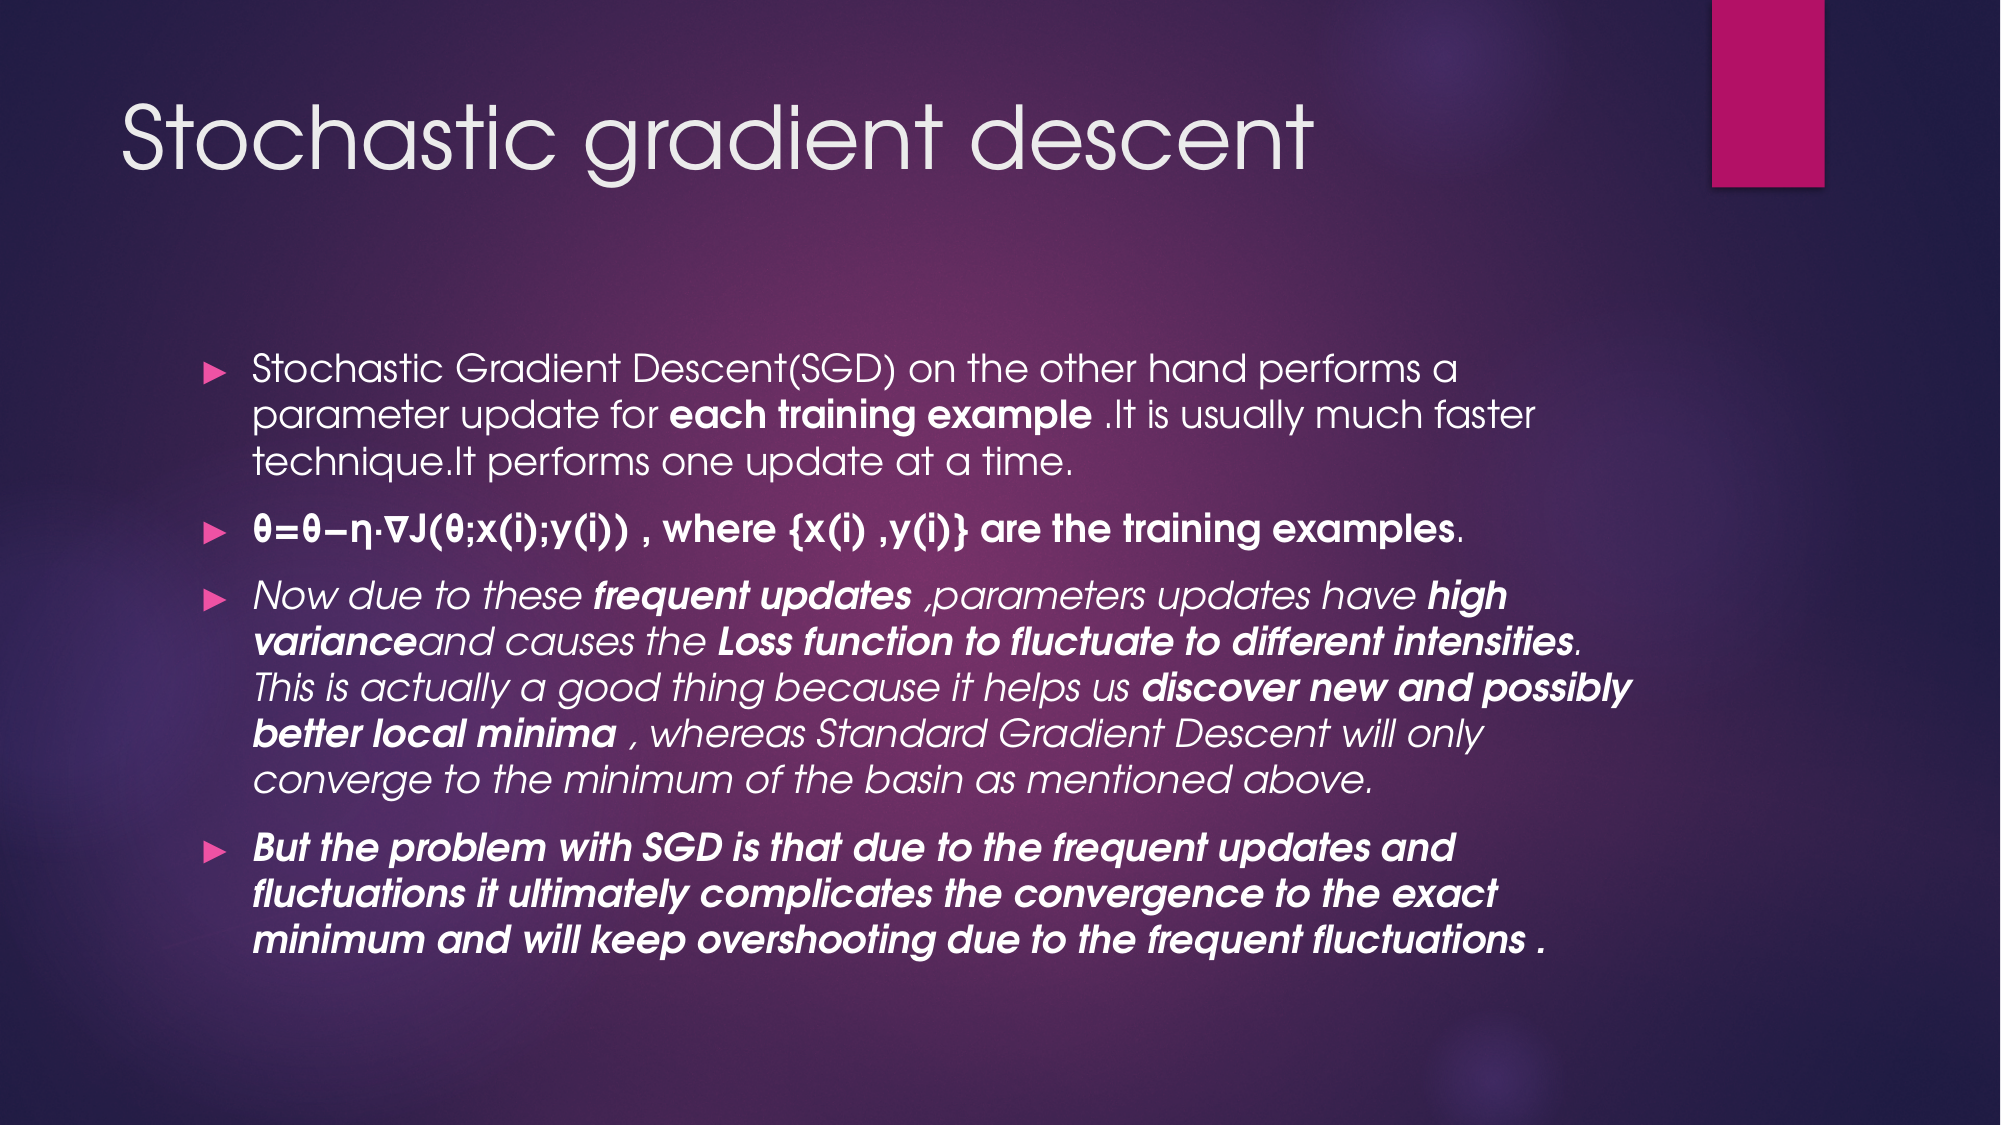

# Stochastic gradient descent
Stochastic Gradient Descent(SGD) on the other hand performs a parameter update for each training example .It is usually much faster technique.It performs one update at a time.
θ=θ−η⋅∇J(θ;x(i);y(i)) , where {x(i) ,y(i)} are the training examples.
Now due to these frequent updates ,parameters updates have high varianceand causes the Loss function to fluctuate to different intensities. This is actually a good thing because it helps us discover new and possibly better local minima , whereas Standard Gradient Descent will only converge to the minimum of the basin as mentioned above.
But the problem with SGD is that due to the frequent updates and fluctuations it ultimately complicates the convergence to the exact minimum and will keep overshooting due to the frequent fluctuations .